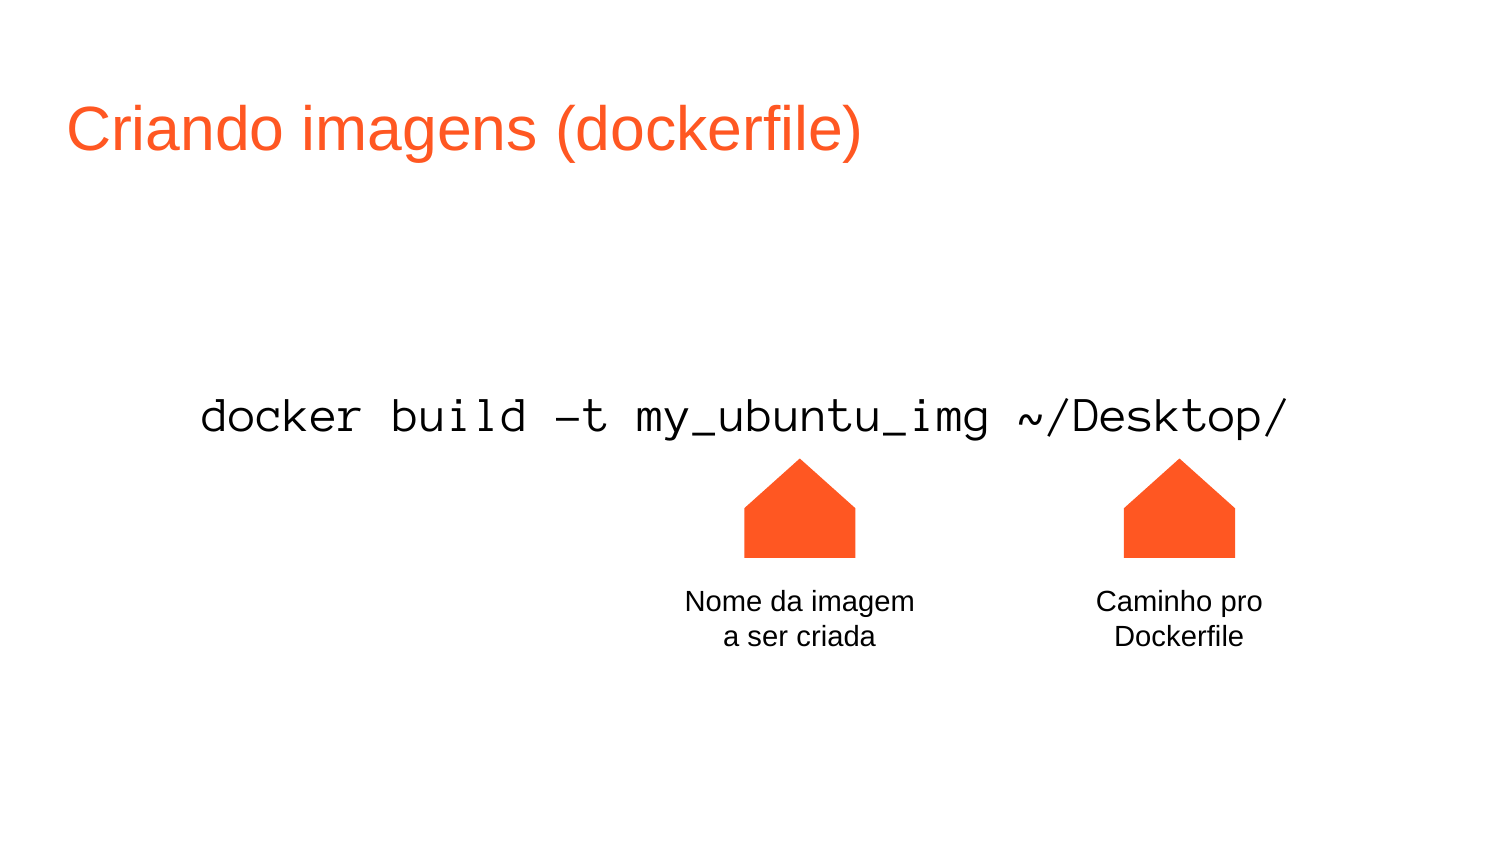

# Criando imagens (dockerfile)
docker build -t my_ubuntu_img ~/Desktop/

Nome da imagem a ser criada
Caminho pro Dockerfile